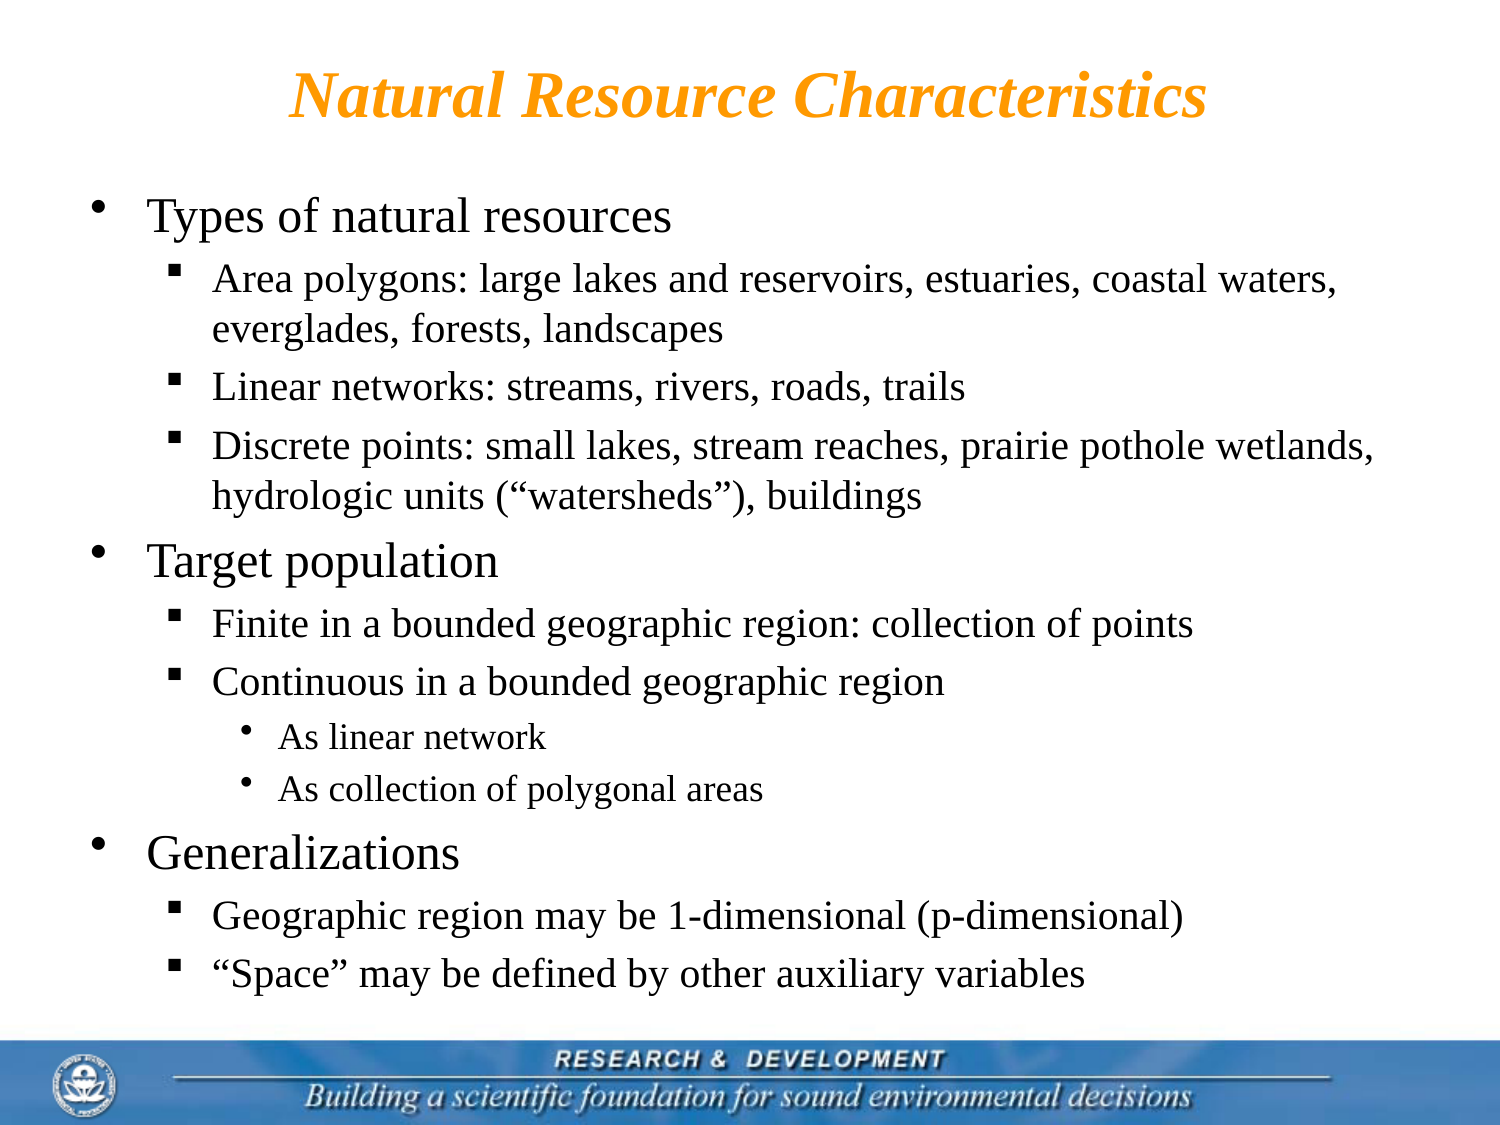

# Natural Resource Characteristics
Types of natural resources
Area polygons: large lakes and reservoirs, estuaries, coastal waters, everglades, forests, landscapes
Linear networks: streams, rivers, roads, trails
Discrete points: small lakes, stream reaches, prairie pothole wetlands, hydrologic units (“watersheds”), buildings
Target population
Finite in a bounded geographic region: collection of points
Continuous in a bounded geographic region
As linear network
As collection of polygonal areas
Generalizations
Geographic region may be 1-dimensional (p-dimensional)
“Space” may be defined by other auxiliary variables